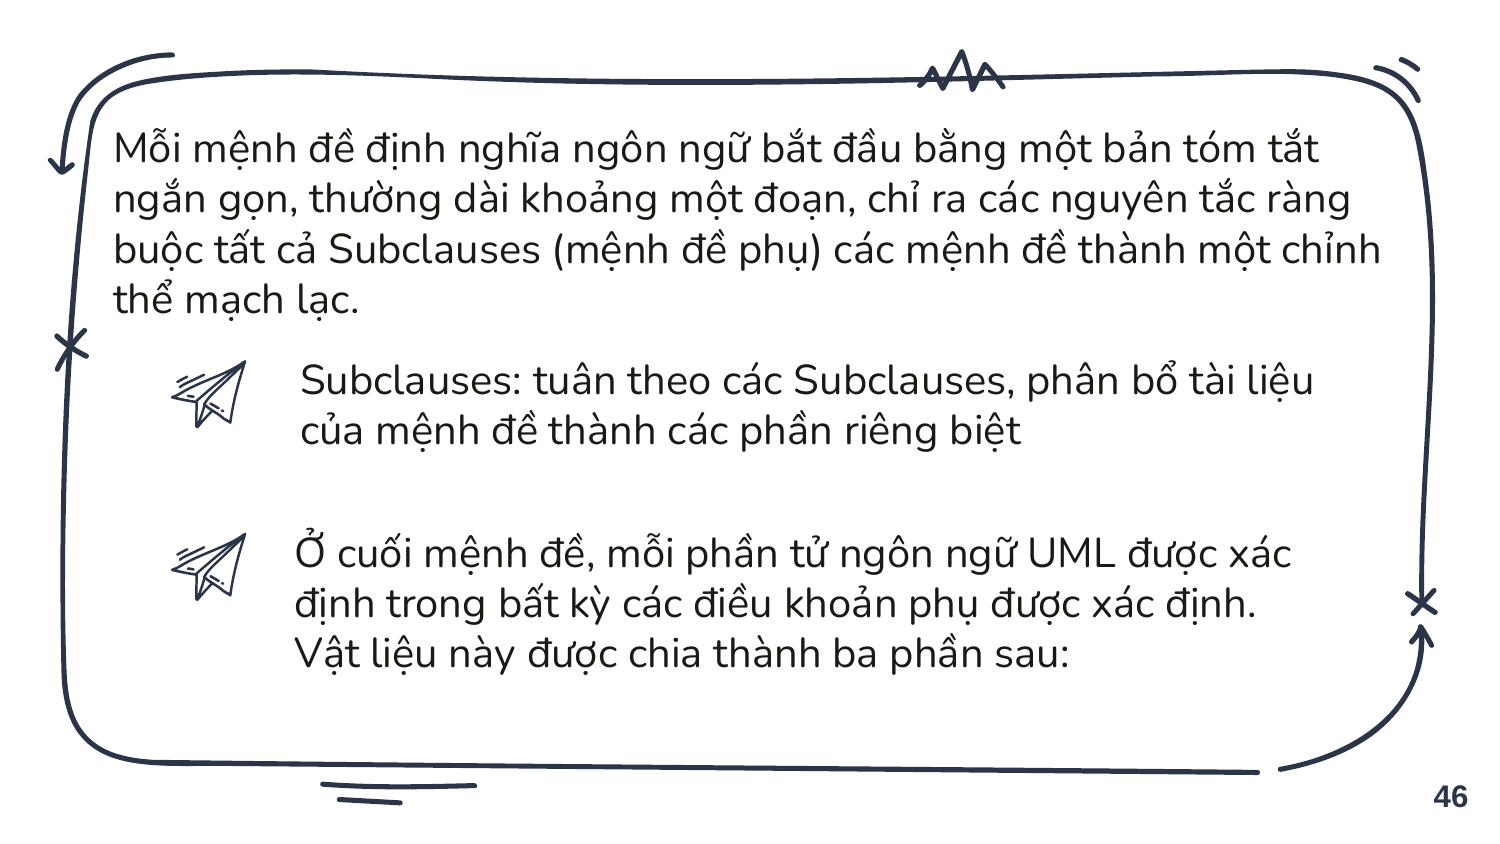

Mỗi mệnh đề định nghĩa ngôn ngữ bắt đầu bằng một bản tóm tắt ngắn gọn, thường dài khoảng một đoạn, chỉ ra các nguyên tắc ràng buộc tất cả Subclauses (mệnh đề phụ) các mệnh đề thành một chỉnh thể mạch lạc.
Subclauses: tuân theo các Subclauses, phân bổ tài liệu của mệnh đề thành các phần riêng biệt

Ở cuối mệnh đề, mỗi phần tử ngôn ngữ UML được xác định trong bất kỳ các điều khoản phụ được xác định. Vật liệu này được chia thành ba phần sau:

46